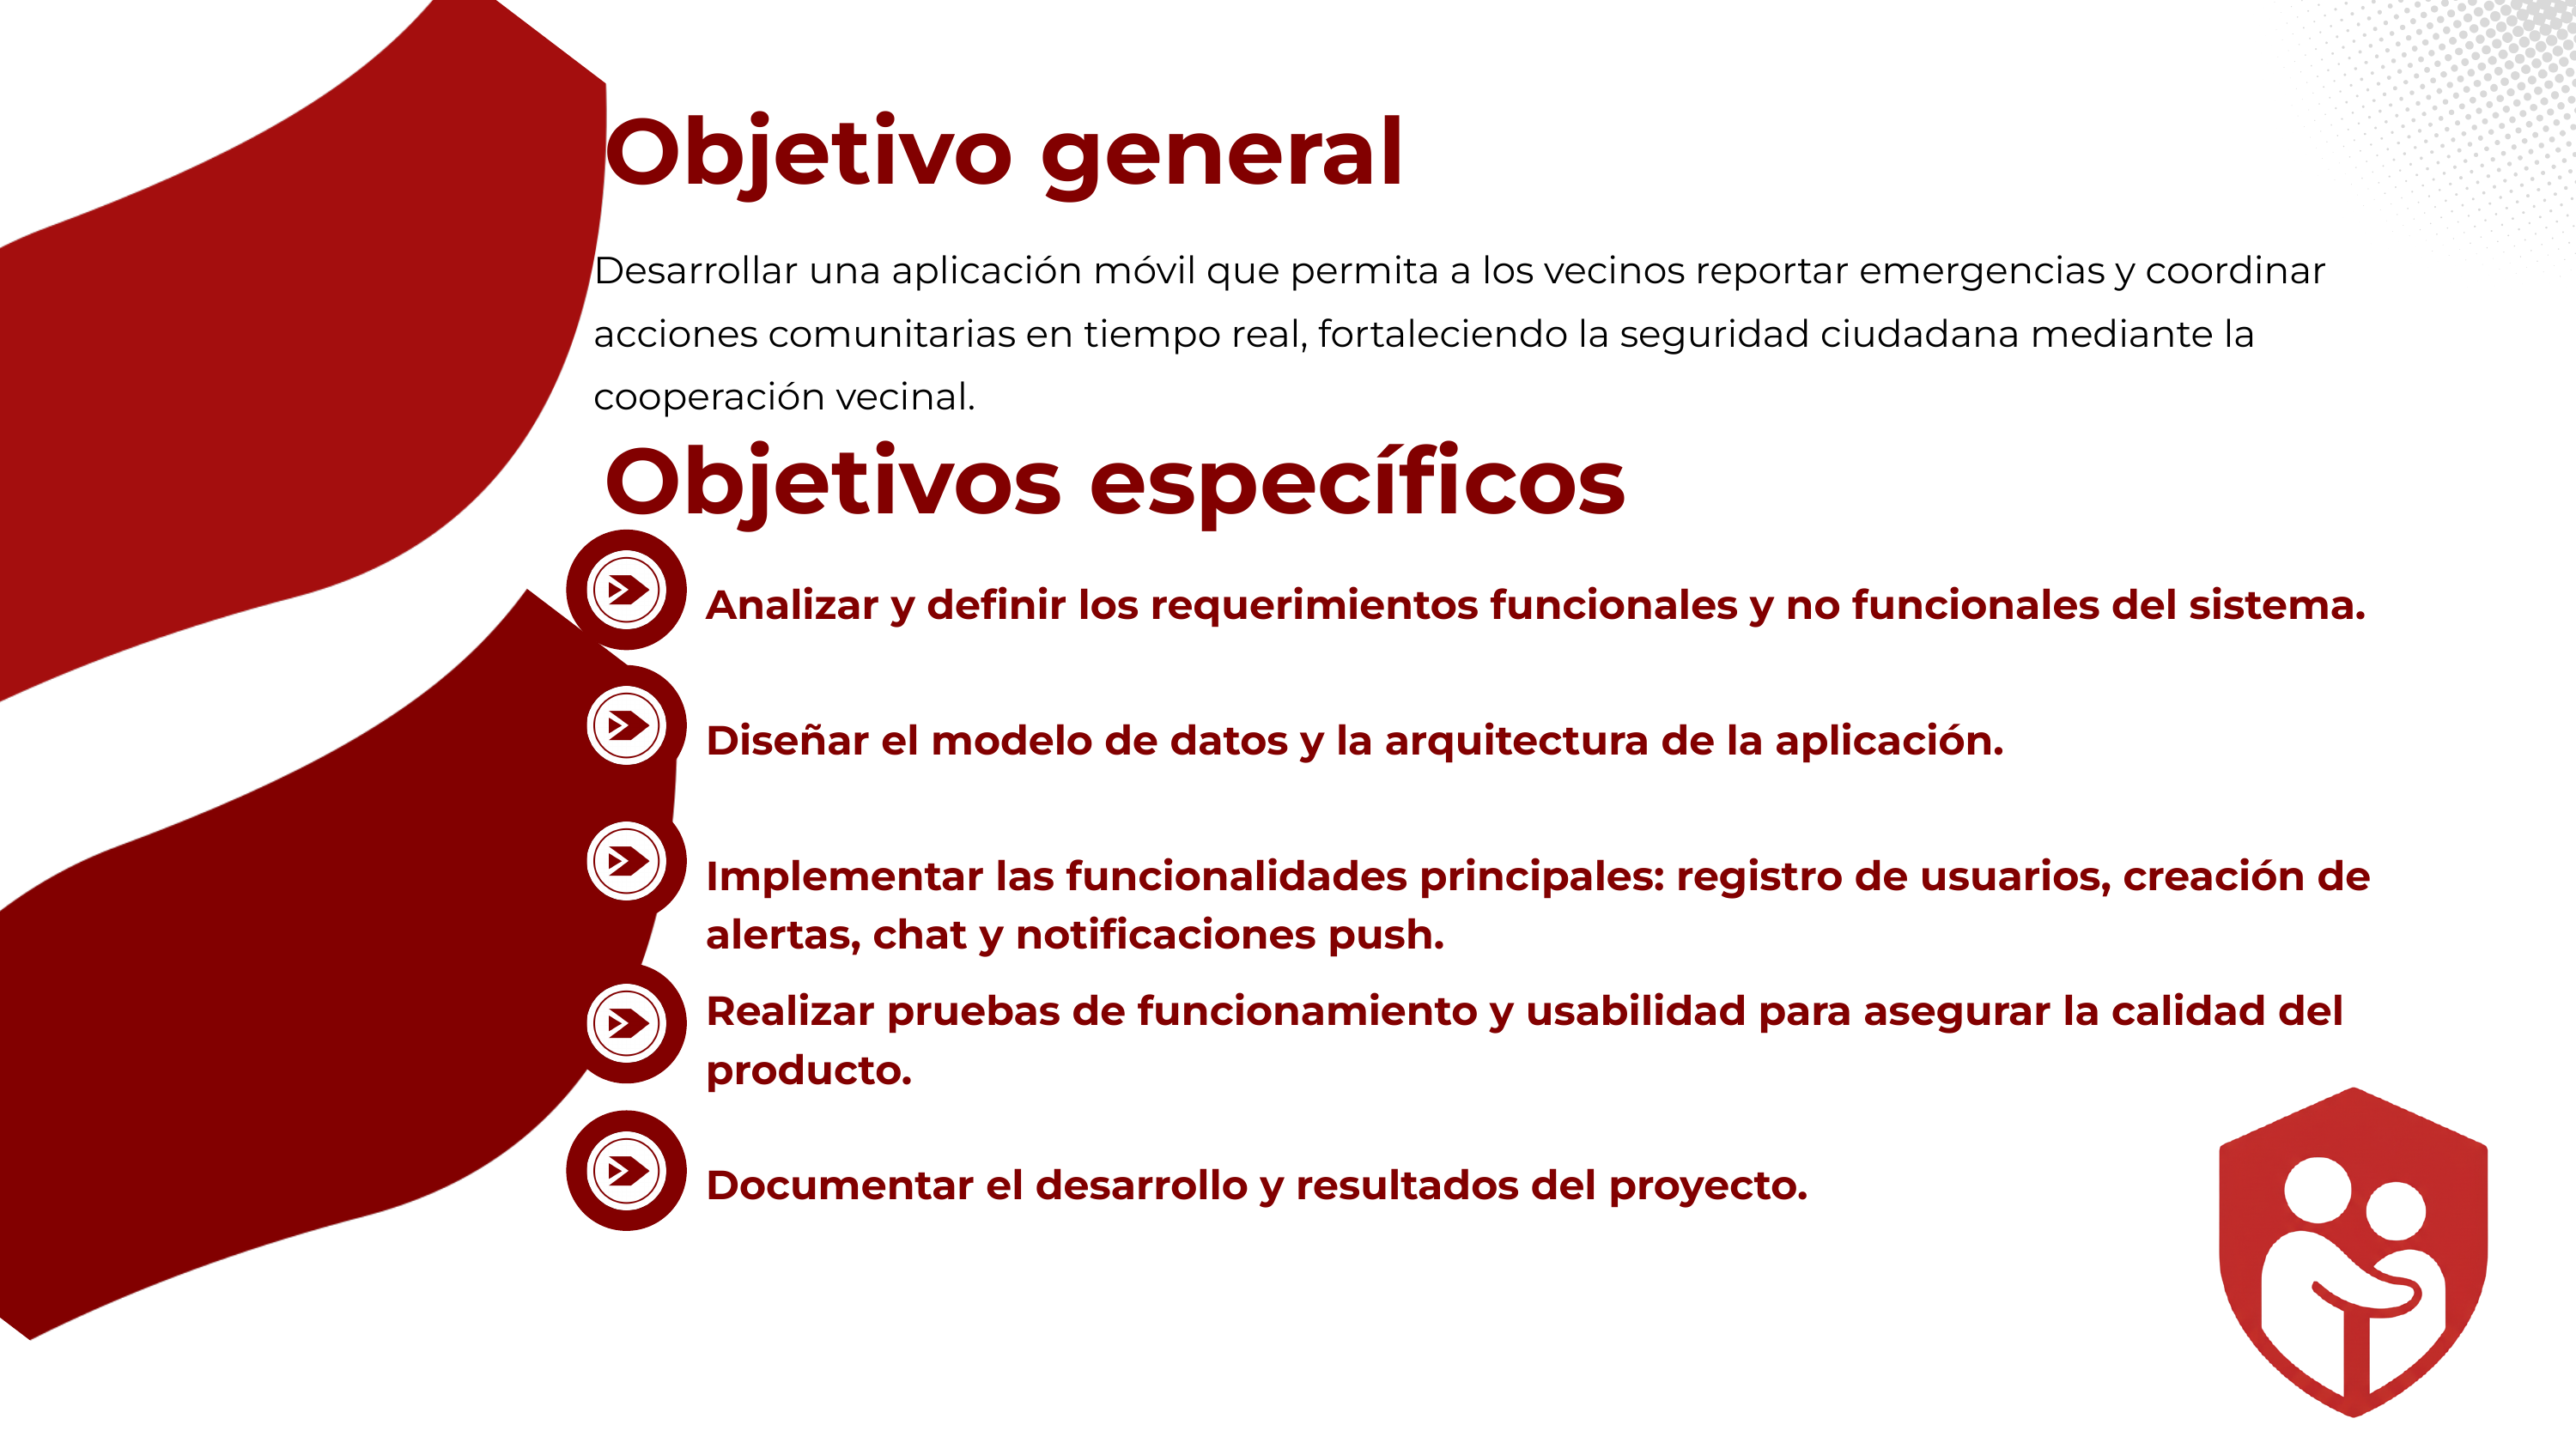

Objetivo general
Desarrollar una aplicación móvil que permita a los vecinos reportar emergencias y coordinar acciones comunitarias en tiempo real, fortaleciendo la seguridad ciudadana mediante la cooperación vecinal.
Objetivos específicos

Analizar y definir los requerimientos funcionales y no funcionales del sistema.

Diseñar el modelo de datos y la arquitectura de la aplicación.

Implementar las funcionalidades principales: registro de usuarios, creación de alertas, chat y notificaciones push.

Realizar pruebas de funcionamiento y usabilidad para asegurar la calidad del producto.

Documentar el desarrollo y resultados del proyecto.